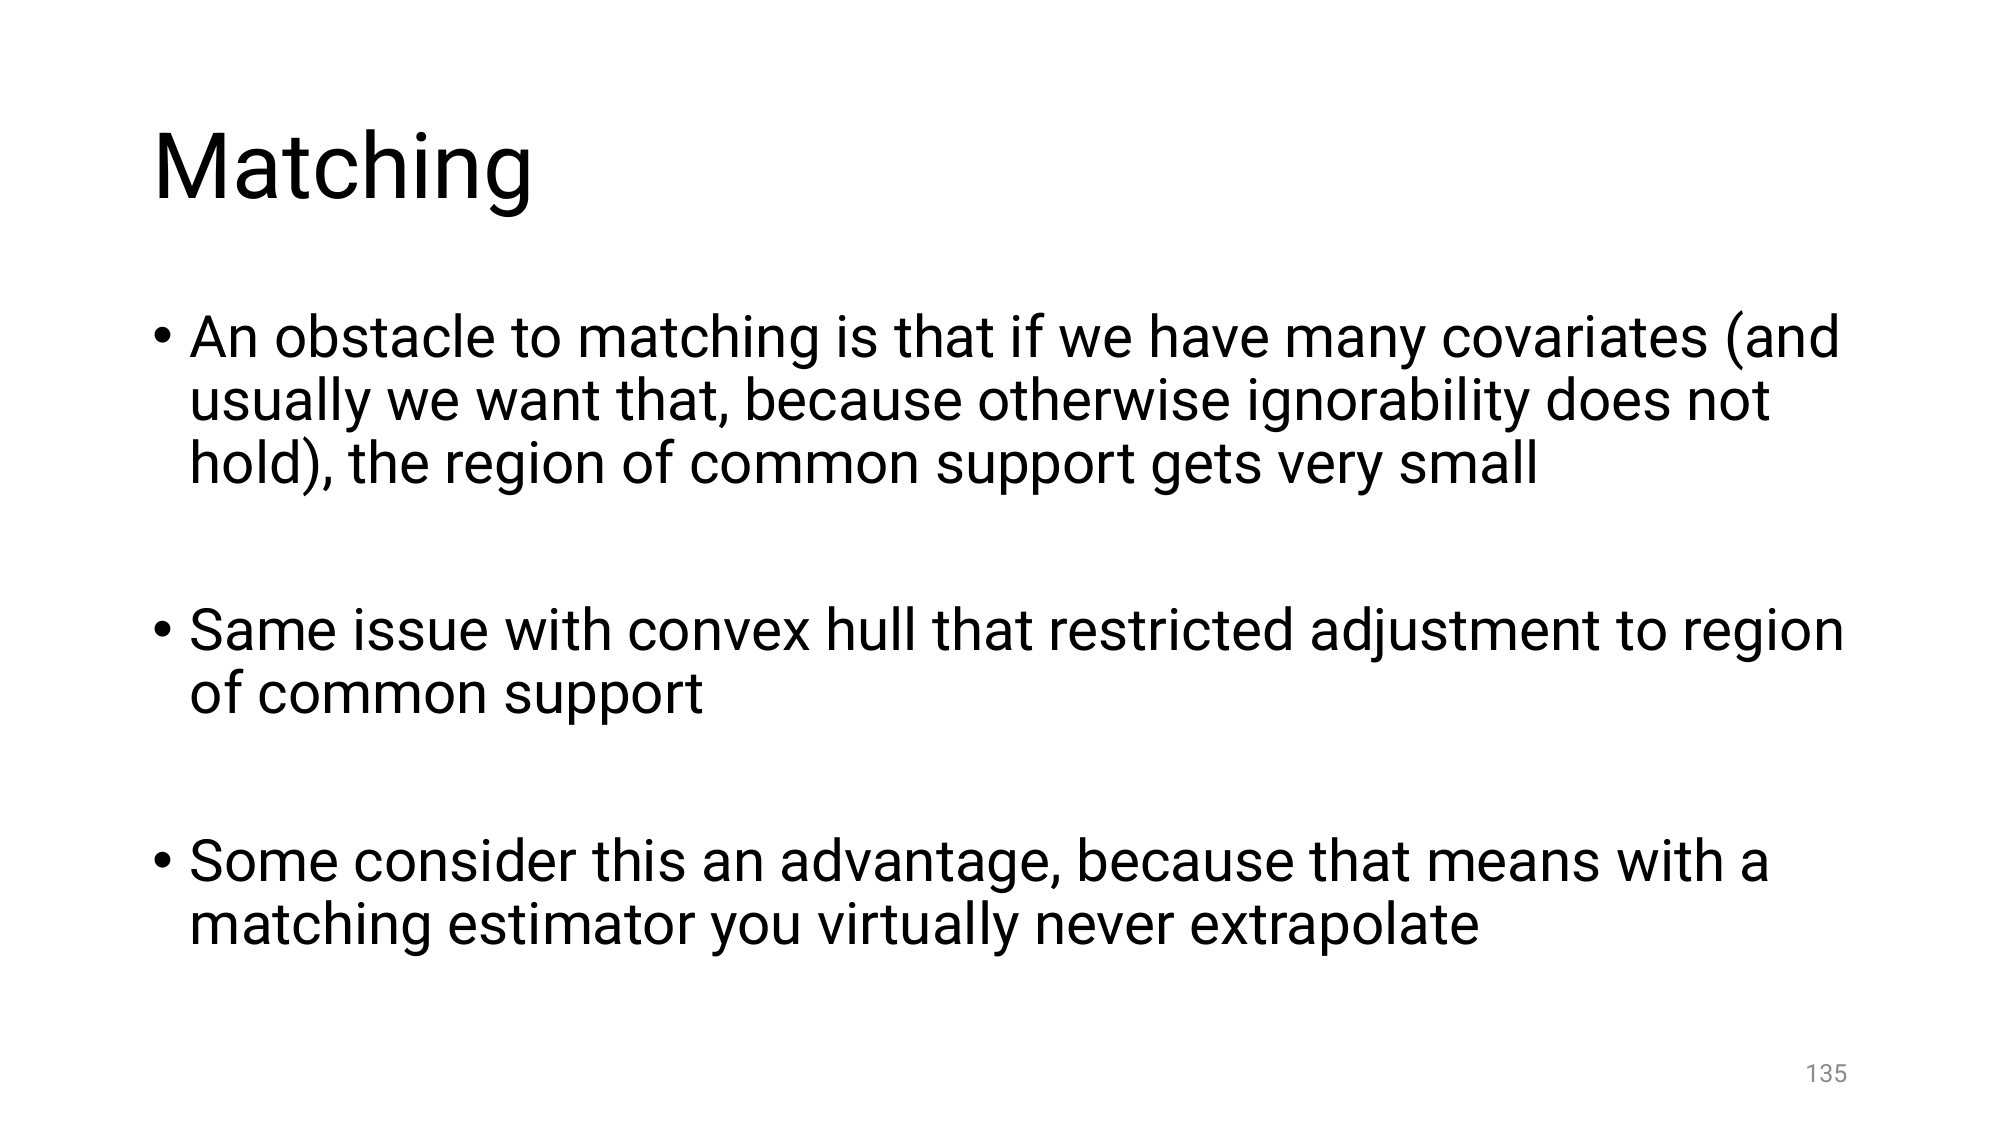

# Matching
An obstacle to matching is that if we have many covariates (and usually we want that, because otherwise ignorability does not hold), the region of common support gets very small

Same issue with convex hull that restricted adjustment to region of common support

Some consider this an advantage, because that means with a matching estimator you virtually never extrapolate
135